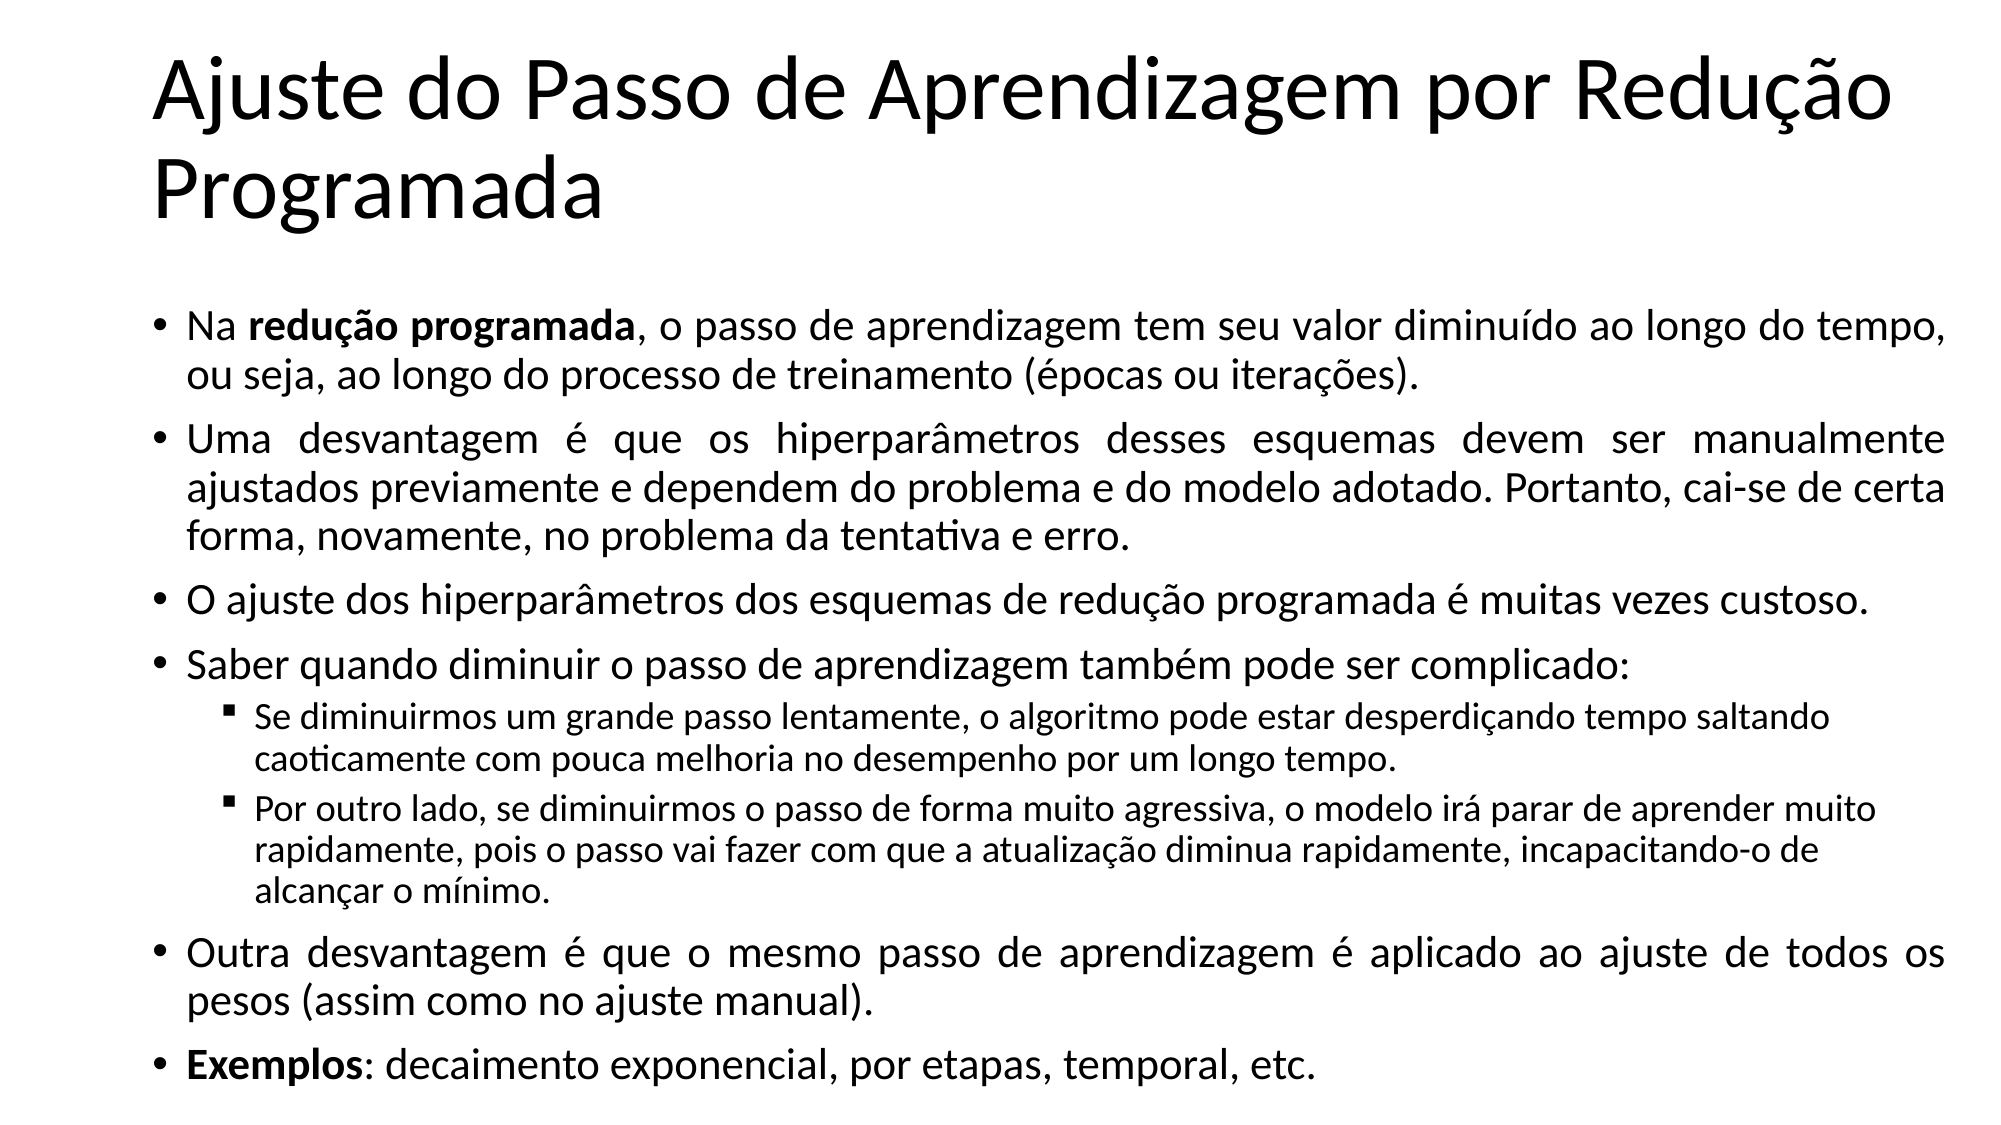

# Ajuste do Passo de Aprendizagem por Redução Programada
Na redução programada, o passo de aprendizagem tem seu valor diminuído ao longo do tempo, ou seja, ao longo do processo de treinamento (épocas ou iterações).
Uma desvantagem é que os hiperparâmetros desses esquemas devem ser manualmente ajustados previamente e dependem do problema e do modelo adotado. Portanto, cai-se de certa forma, novamente, no problema da tentativa e erro.
O ajuste dos hiperparâmetros dos esquemas de redução programada é muitas vezes custoso.
Saber quando diminuir o passo de aprendizagem também pode ser complicado:
Se diminuirmos um grande passo lentamente, o algoritmo pode estar desperdiçando tempo saltando caoticamente com pouca melhoria no desempenho por um longo tempo.
Por outro lado, se diminuirmos o passo de forma muito agressiva, o modelo irá parar de aprender muito rapidamente, pois o passo vai fazer com que a atualização diminua rapidamente, incapacitando-o de alcançar o mínimo.
Outra desvantagem é que o mesmo passo de aprendizagem é aplicado ao ajuste de todos os pesos (assim como no ajuste manual).
Exemplos: decaimento exponencial, por etapas, temporal, etc.